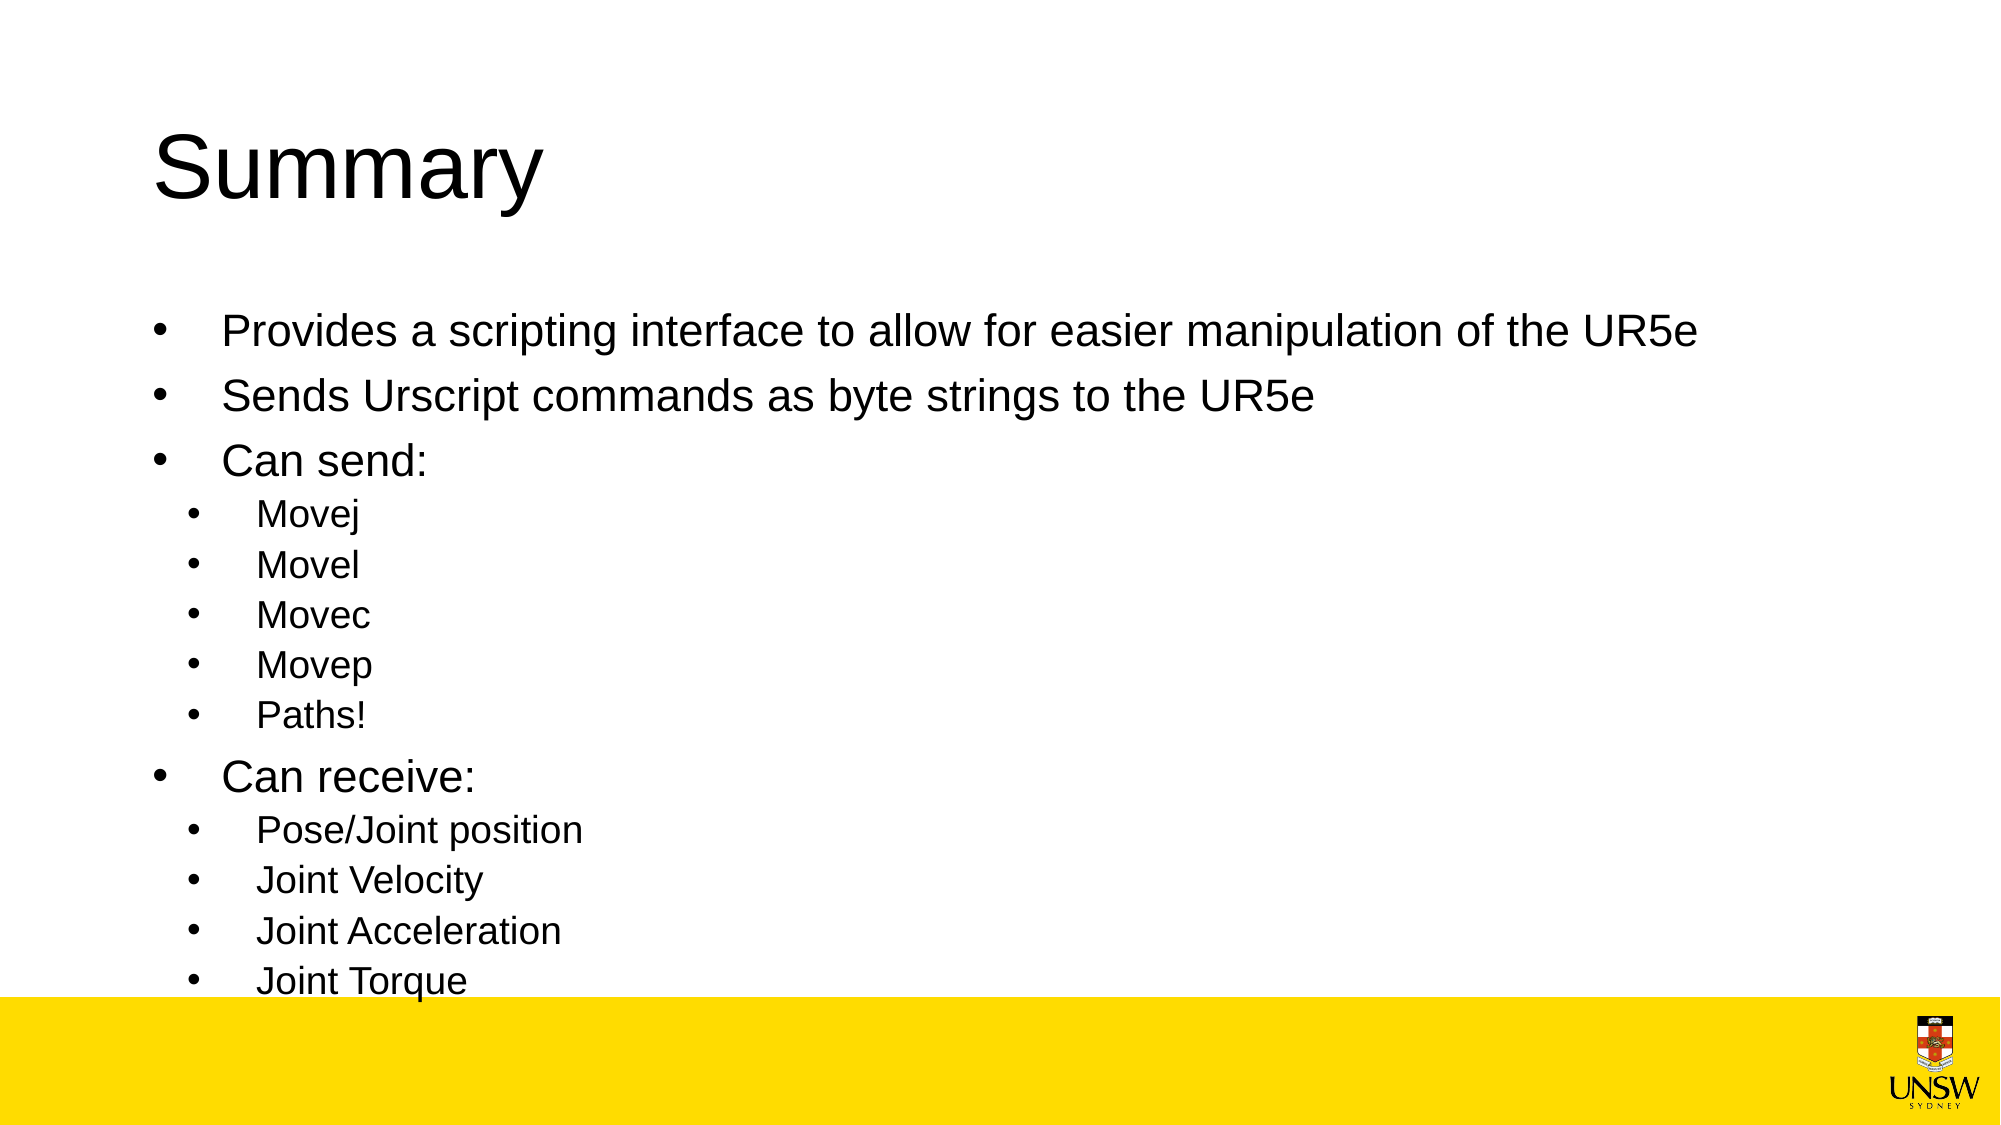

# Summary
Provides a scripting interface to allow for easier manipulation of the UR5e
Sends Urscript commands as byte strings to the UR5e
Can send:
Movej
Movel
Movec
Movep
Paths!
Can receive:
Pose/Joint position
Joint Velocity
Joint Acceleration
Joint Torque